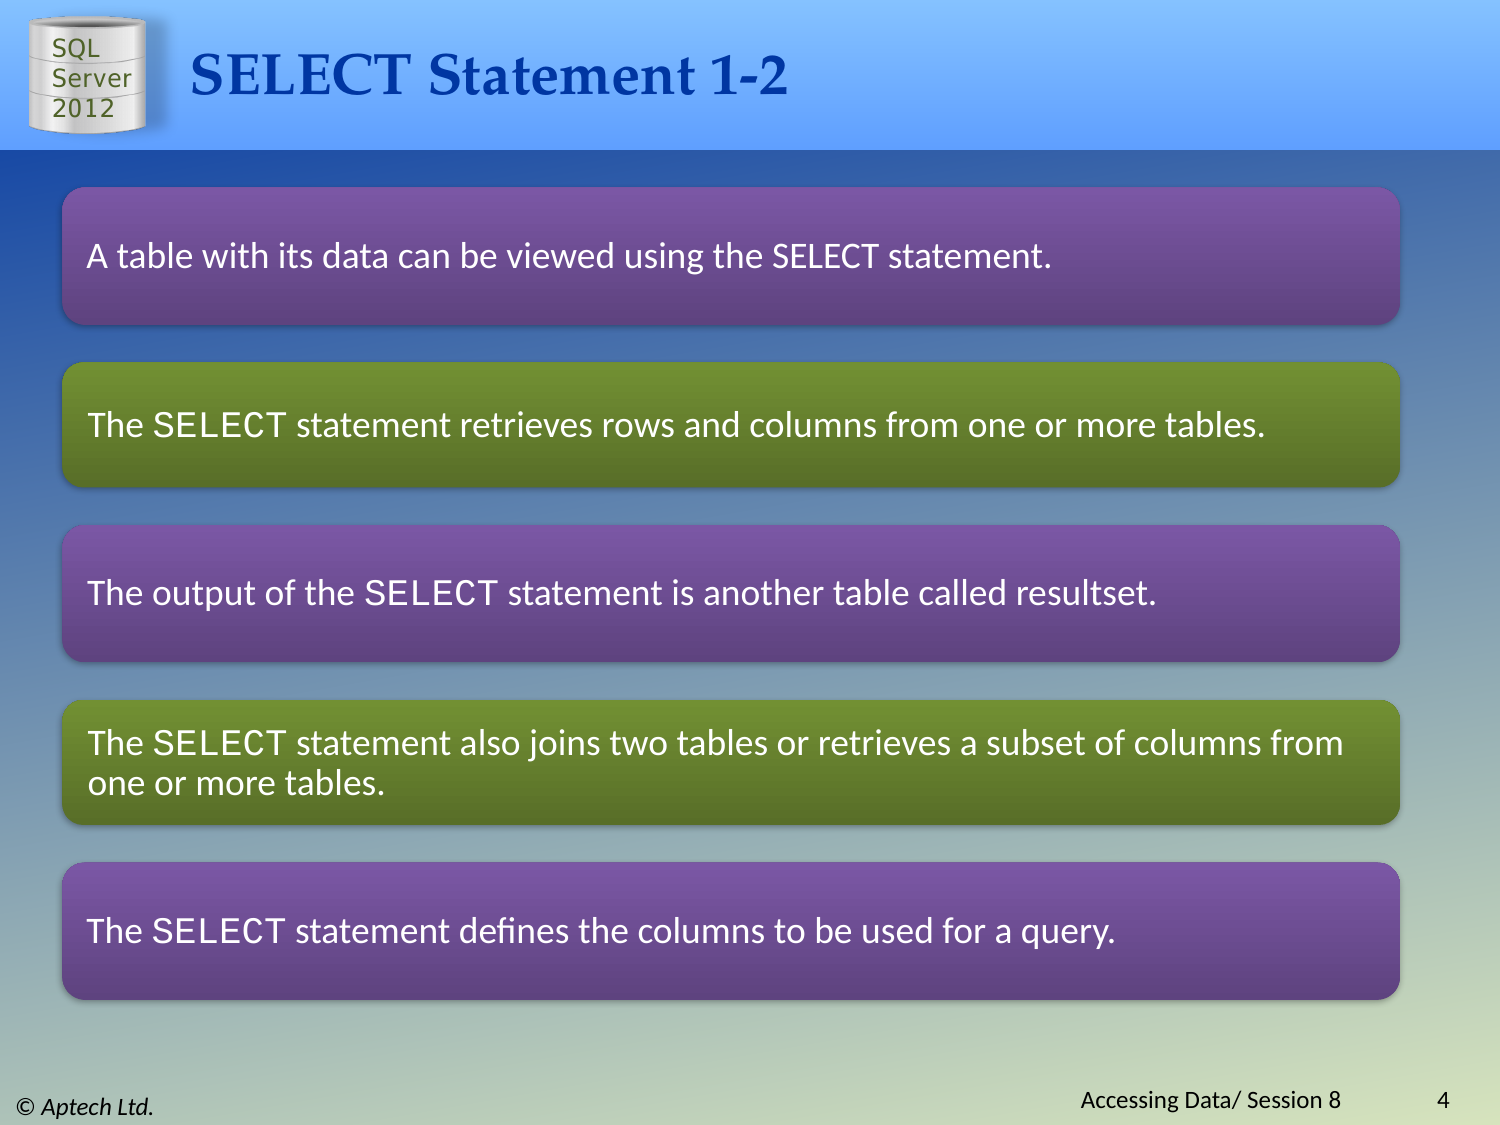

# SELECT Statement 1-2

A table with its data can be viewed using the SELECT statement.

The SELECT statement retrieves rows and columns from one or more tables.

The output of the SELECT statement is another table called resultset.

The SELECT statement also joins two tables or retrieves a subset of columns from one or more tables.

The SELECT statement defines the columns to be used for a query.
Accessing Data/ Session 8
4